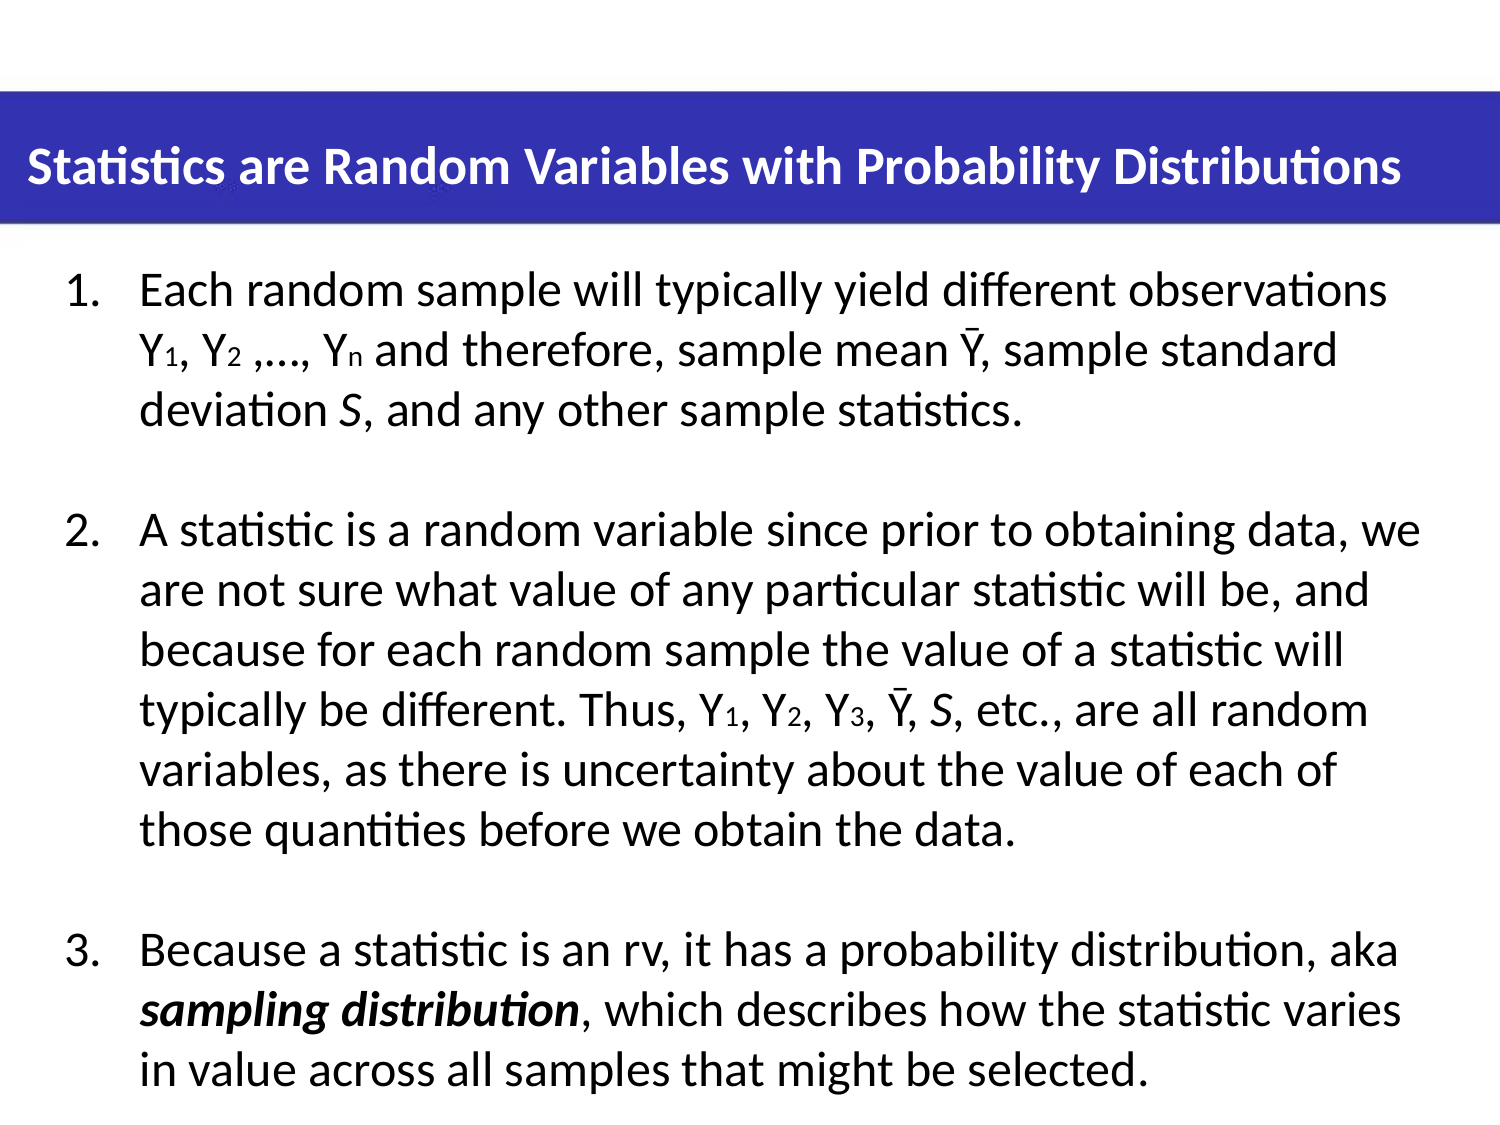

# Statistics are Random Variables with Probability Distributions
Each random sample will typically yield different observations Y1, Y2 ,…, Yn and therefore, sample mean Ȳ, sample standard deviation S, and any other sample statistics.

A statistic is a random variable since prior to obtaining data, we are not sure what value of any particular statistic will be, and because for each random sample the value of a statistic will typically be different. Thus, Y1, Y2, Y3, Ȳ, S, etc., are all random variables, as there is uncertainty about the value of each of those quantities before we obtain the data.

Because a statistic is an rv, it has a probability distribution, aka sampling distribution, which describes how the statistic varies in value across all samples that might be selected.